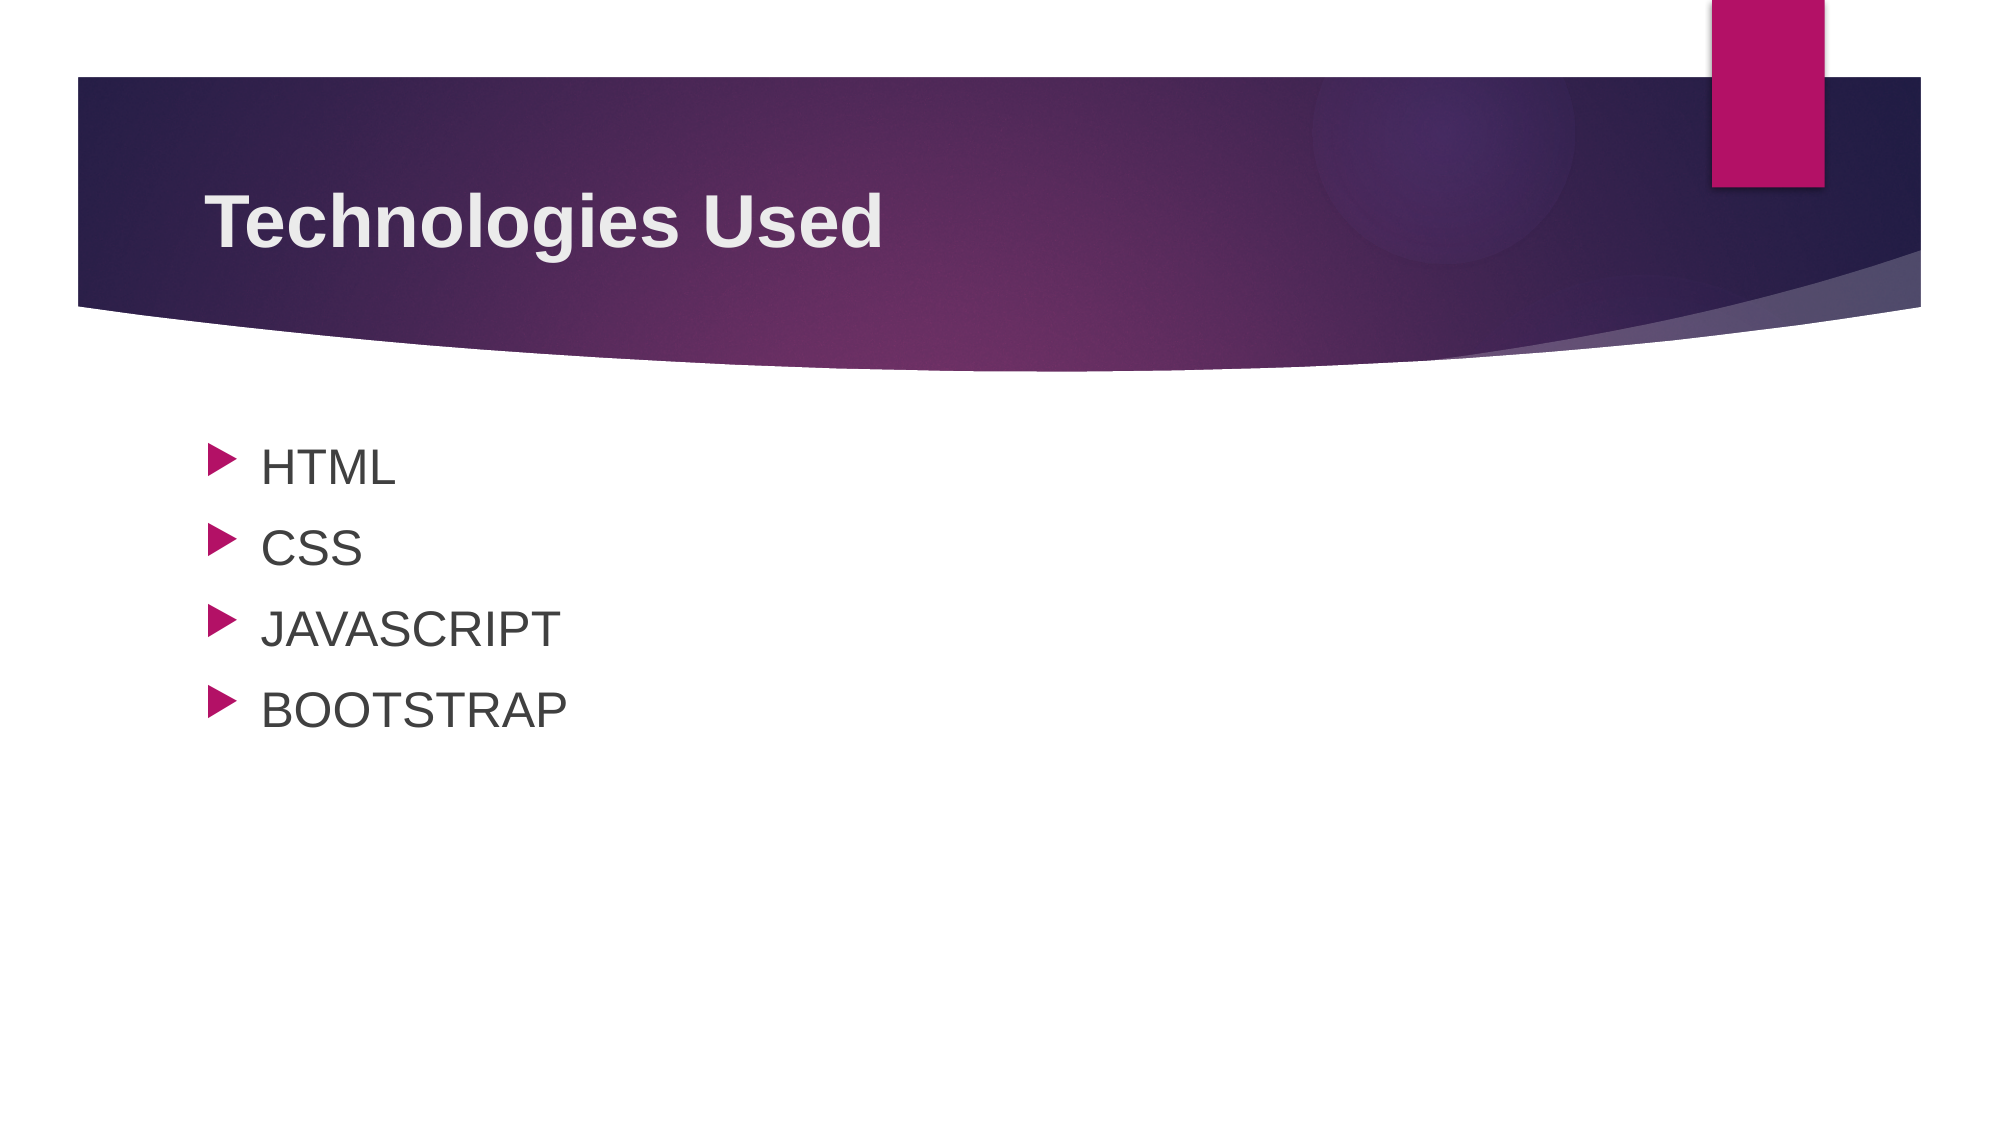

# Technologies Used
HTML
CSS
JAVASCRIPT
BOOTSTRAP